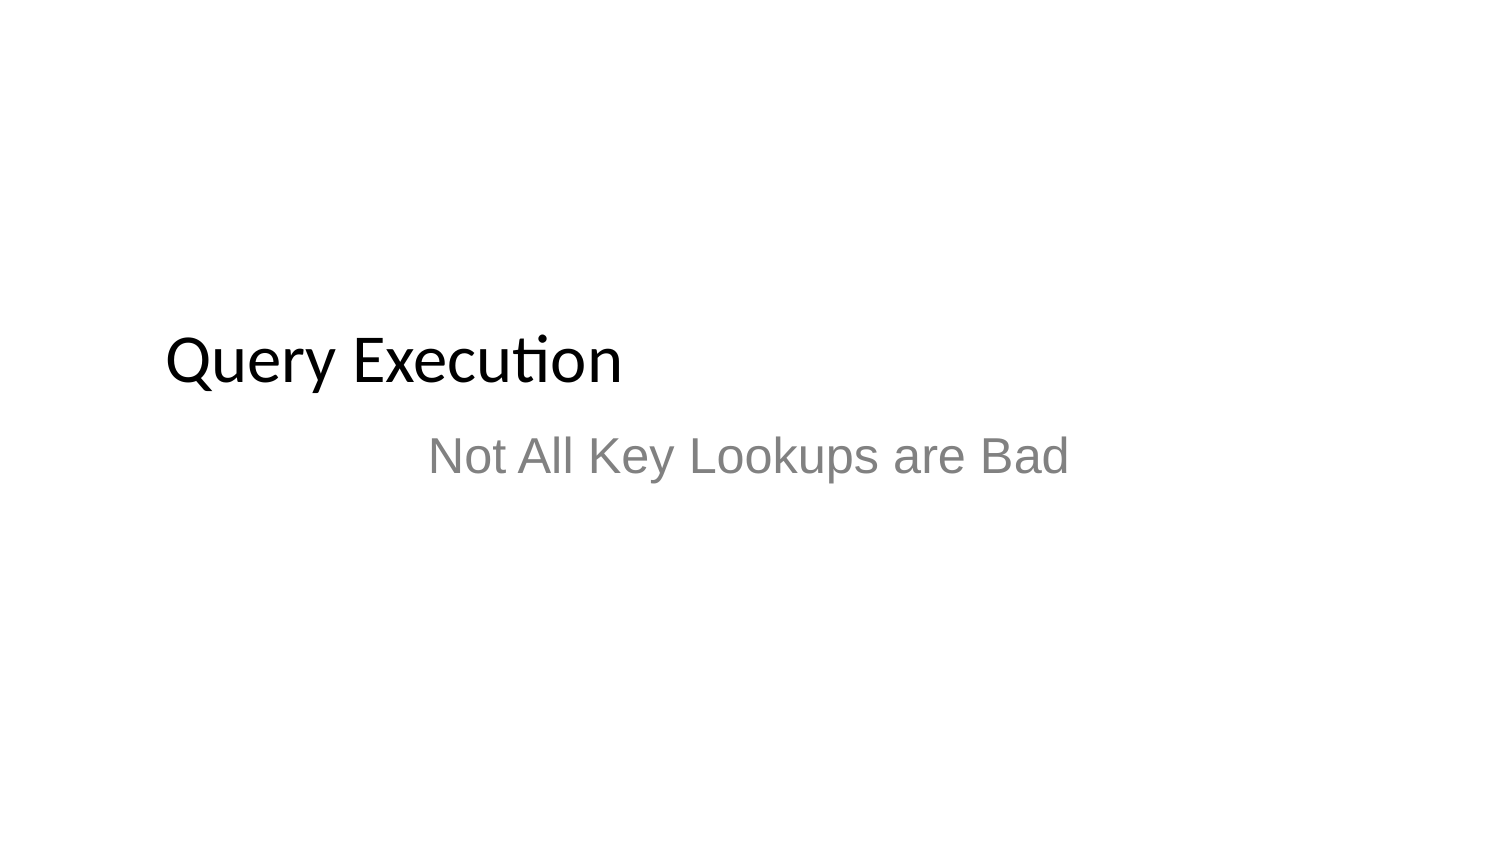

# Query Execution
Not All Key Lookups are Bad